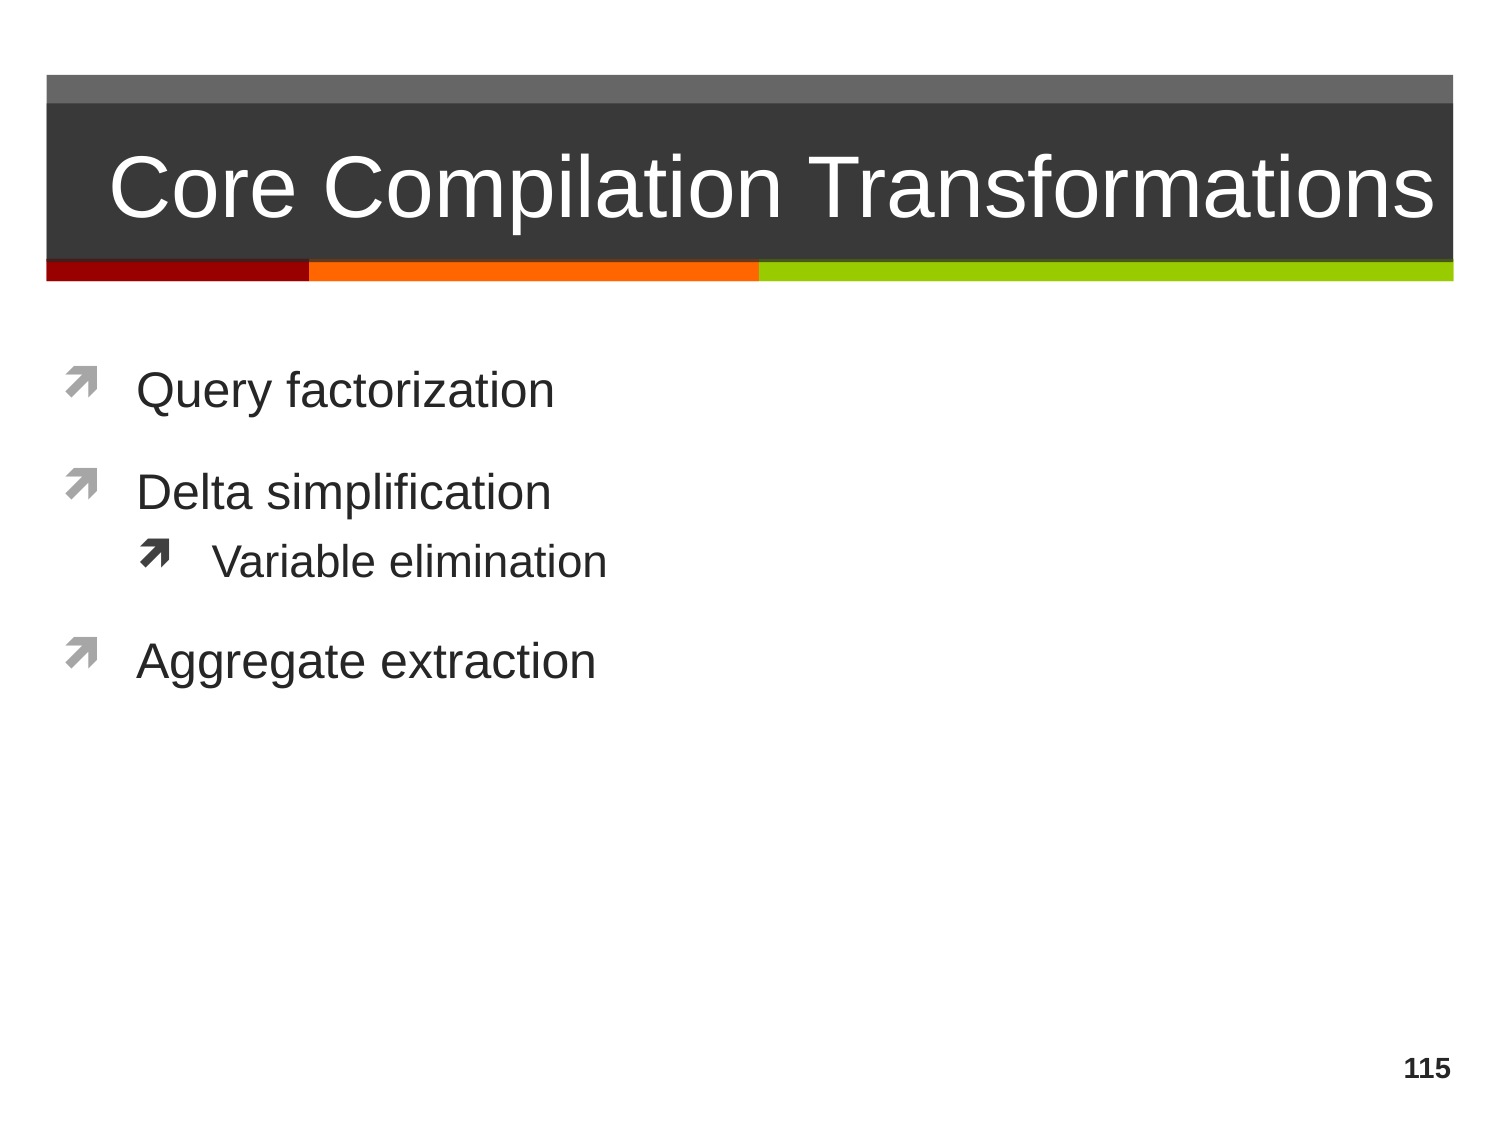

# Core Compilation Transformations
Query factorization
Delta simplification
Variable elimination
Aggregate extraction